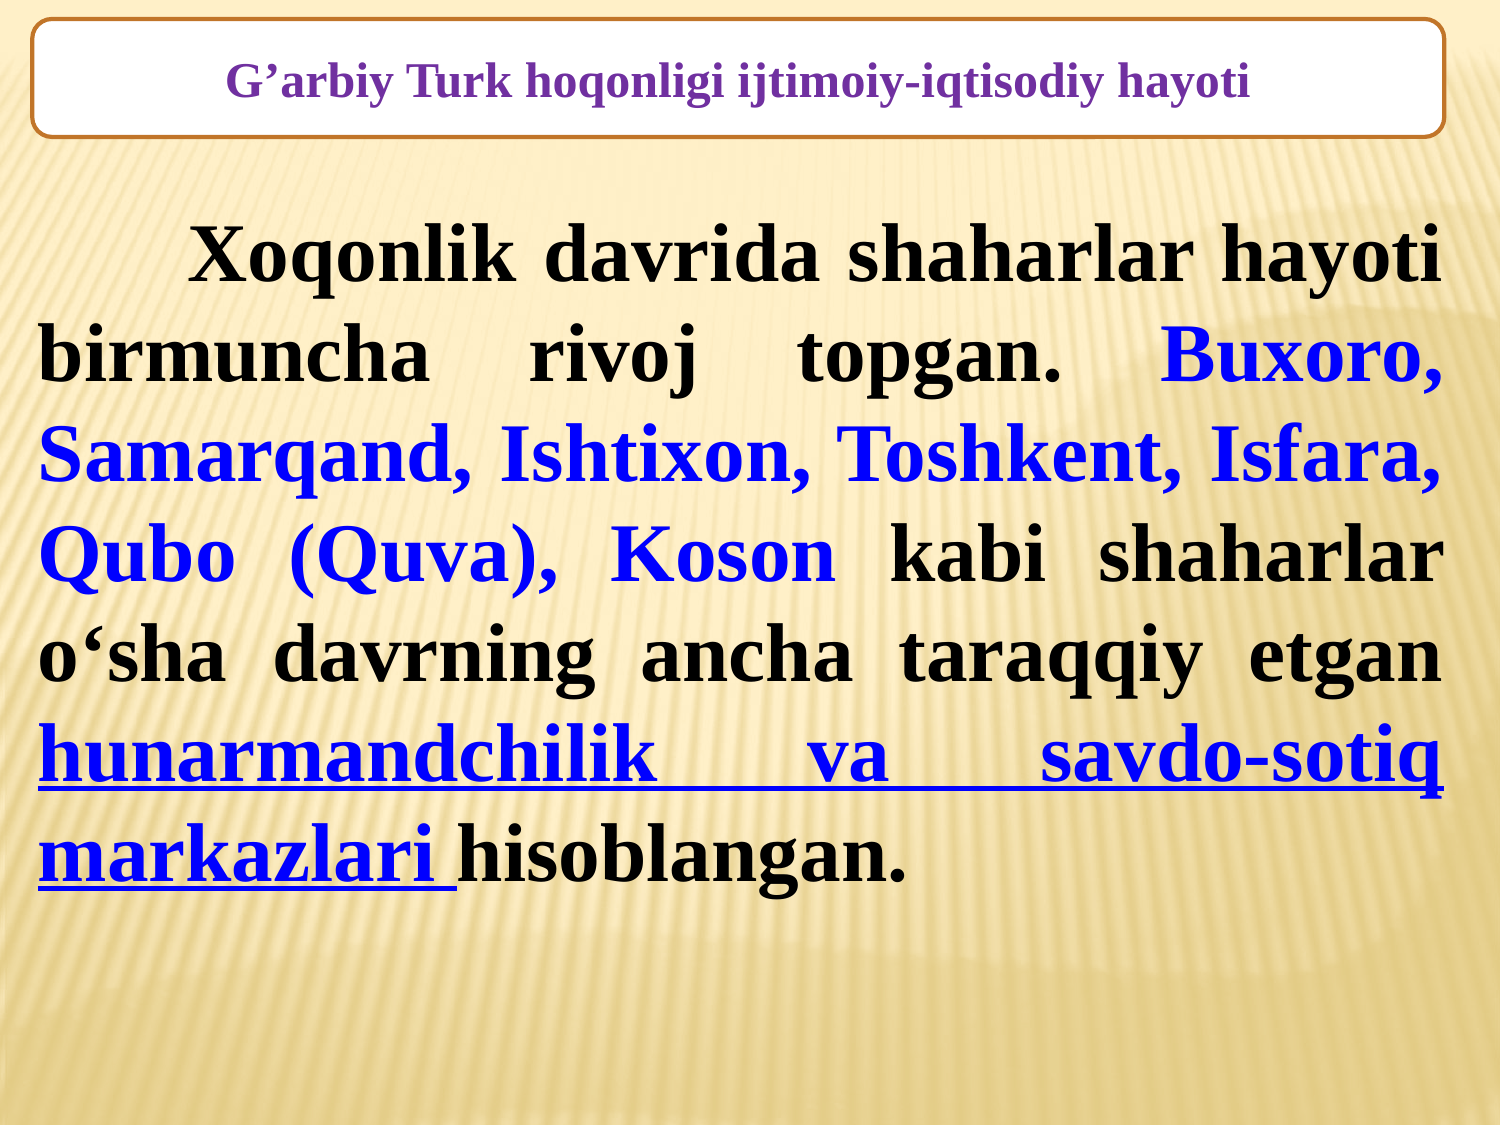

G’arbiy Turk hoqonligi ijtimoiy-iqtisodiy hayoti
	Xoqonlik davrida shaharlar hayoti birmuncha rivoj topgan. Buxoro, Samarqand, Ishtixon, Toshkent, Isfara, Qubo (Quva), Koson kabi shaharlar o‘sha davrning ancha taraqqiy etgan hunarmandchilik va savdo-sotiq markazlari hisoblangan.